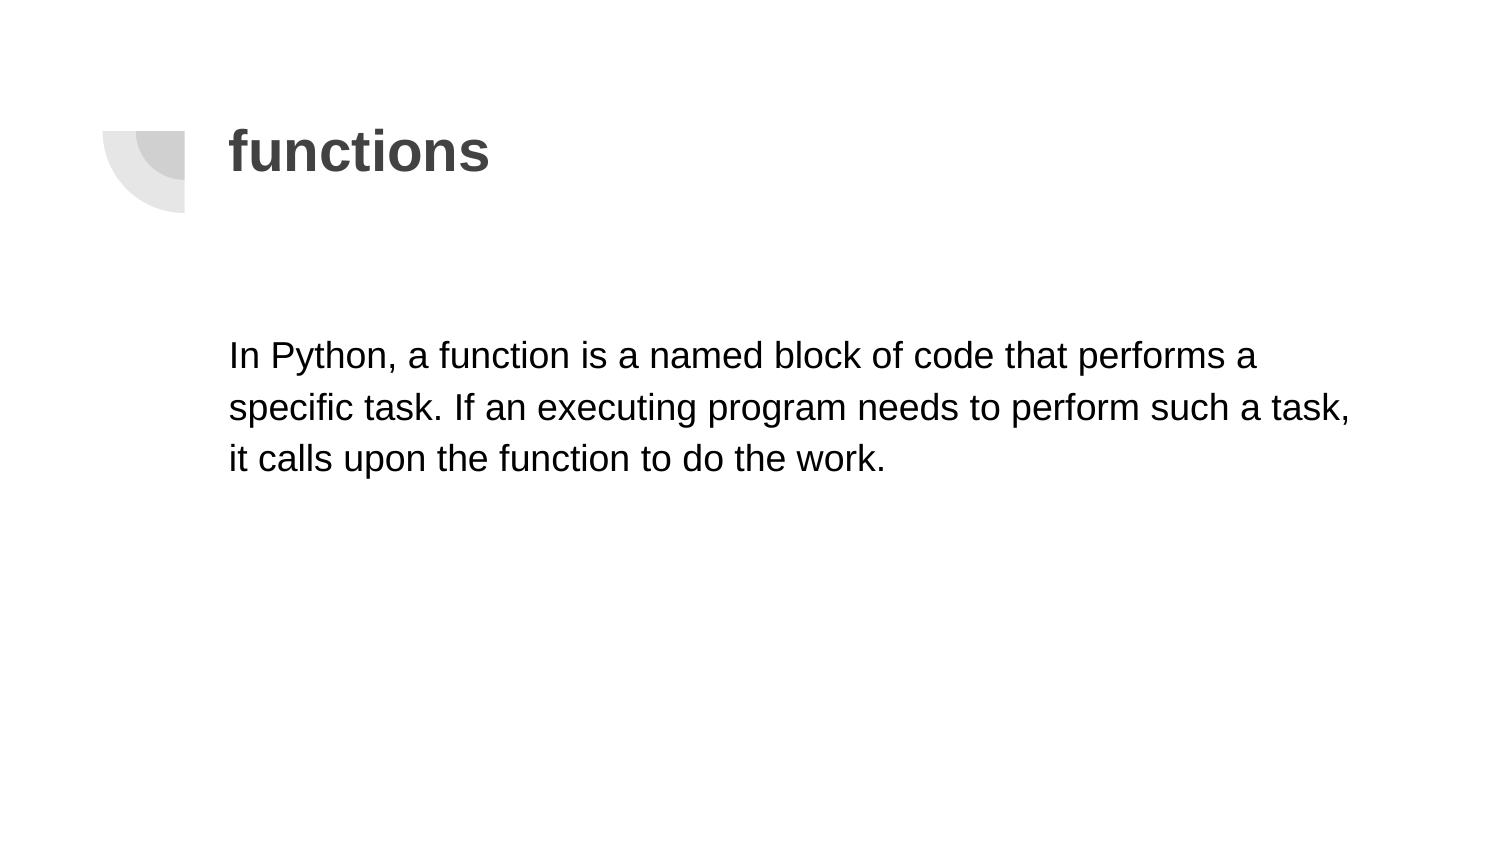

# functions

In Python, a function is a named block of code that performs a specific task. If an executing program needs to perform such a task, it calls upon the function to do the work.